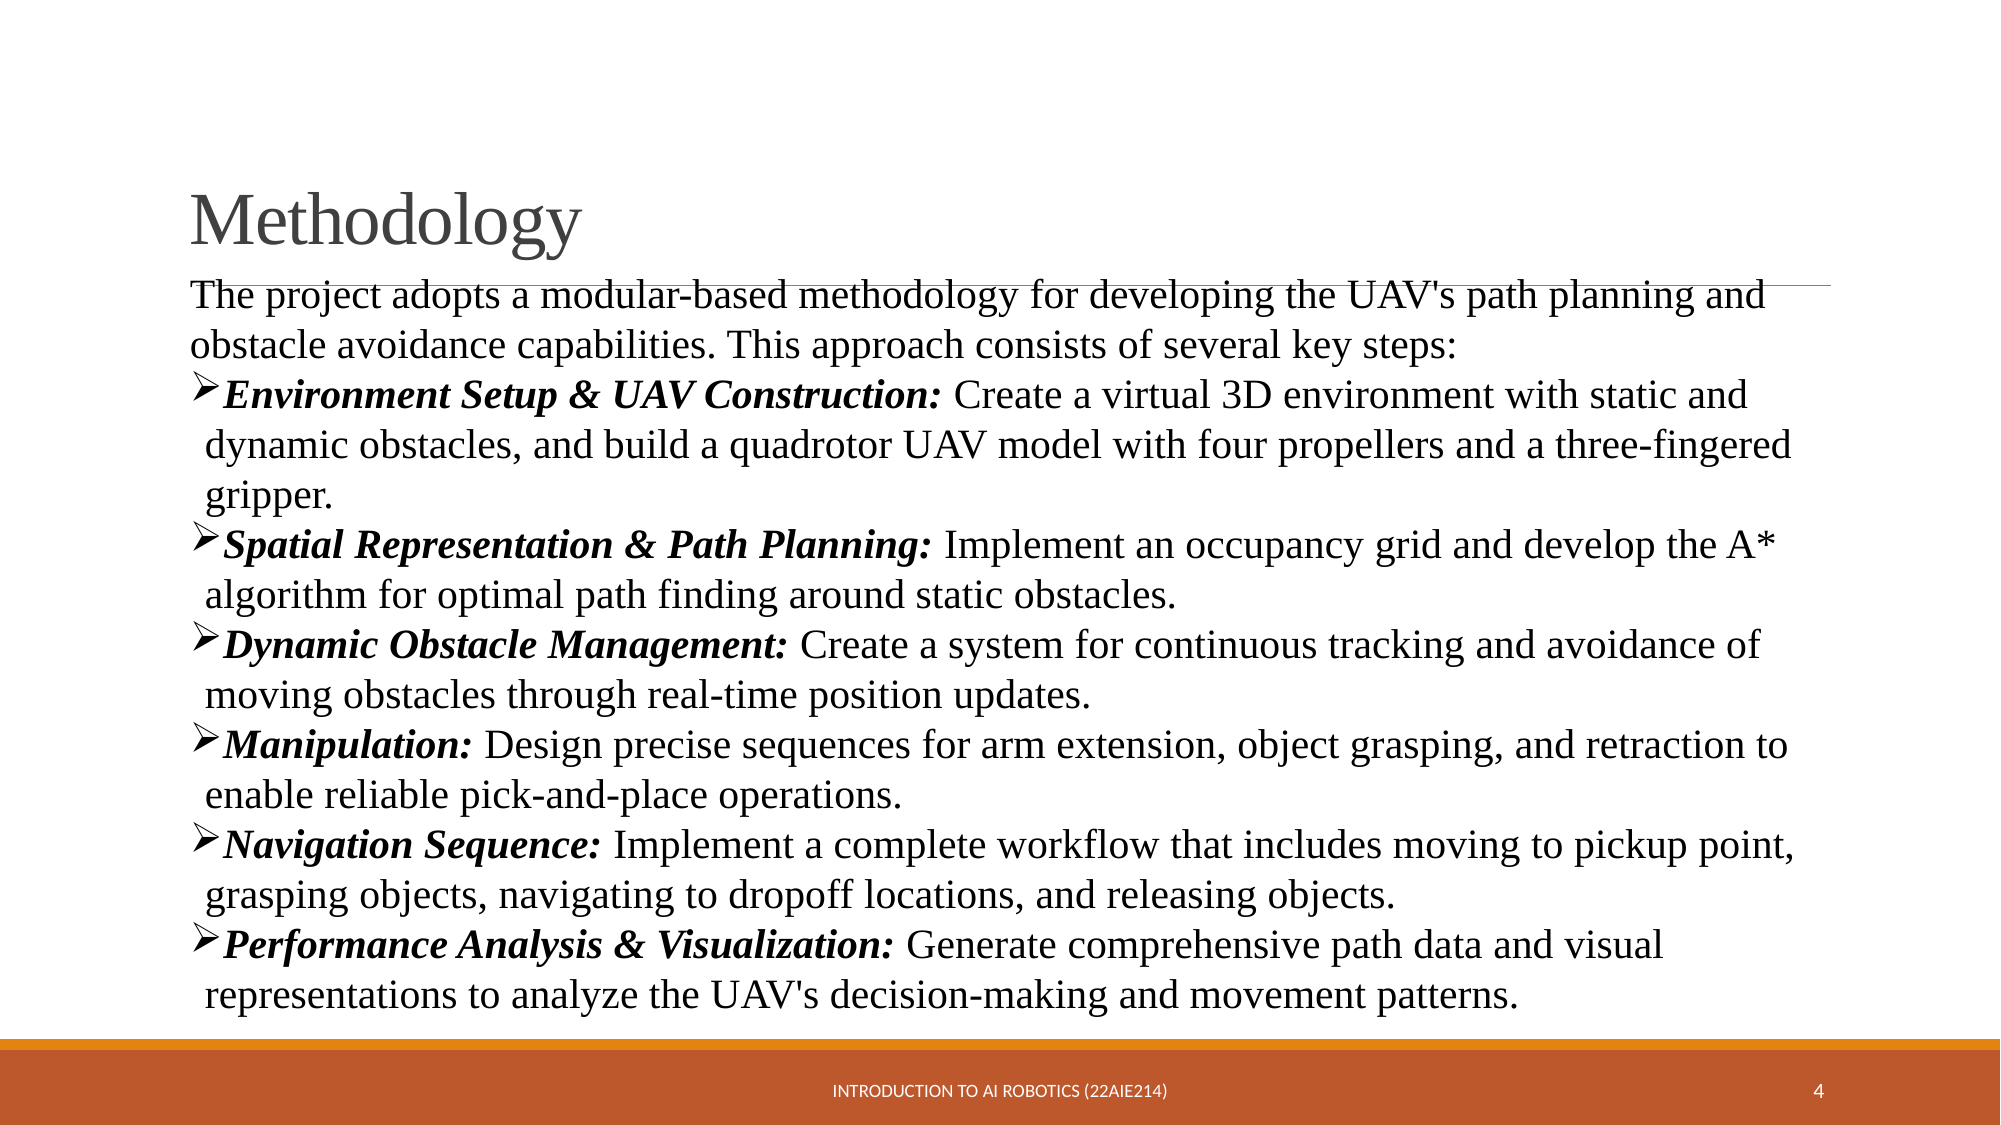

# Methodology
The project adopts a modular-based methodology for developing the UAV's path planning and obstacle avoidance capabilities. This approach consists of several key steps:
Environment Setup & UAV Construction: Create a virtual 3D environment with static and dynamic obstacles, and build a quadrotor UAV model with four propellers and a three-fingered gripper.
Spatial Representation & Path Planning: Implement an occupancy grid and develop the A* algorithm for optimal path finding around static obstacles.
Dynamic Obstacle Management: Create a system for continuous tracking and avoidance of moving obstacles through real-time position updates.
Manipulation: Design precise sequences for arm extension, object grasping, and retraction to enable reliable pick-and-place operations.
Navigation Sequence: Implement a complete workflow that includes moving to pickup point, grasping objects, navigating to dropoff locations, and releasing objects.
Performance Analysis & Visualization: Generate comprehensive path data and visual representations to analyze the UAV's decision-making and movement patterns.

INTRODUCTION TO AI ROBOTICS (22AIE214)
4